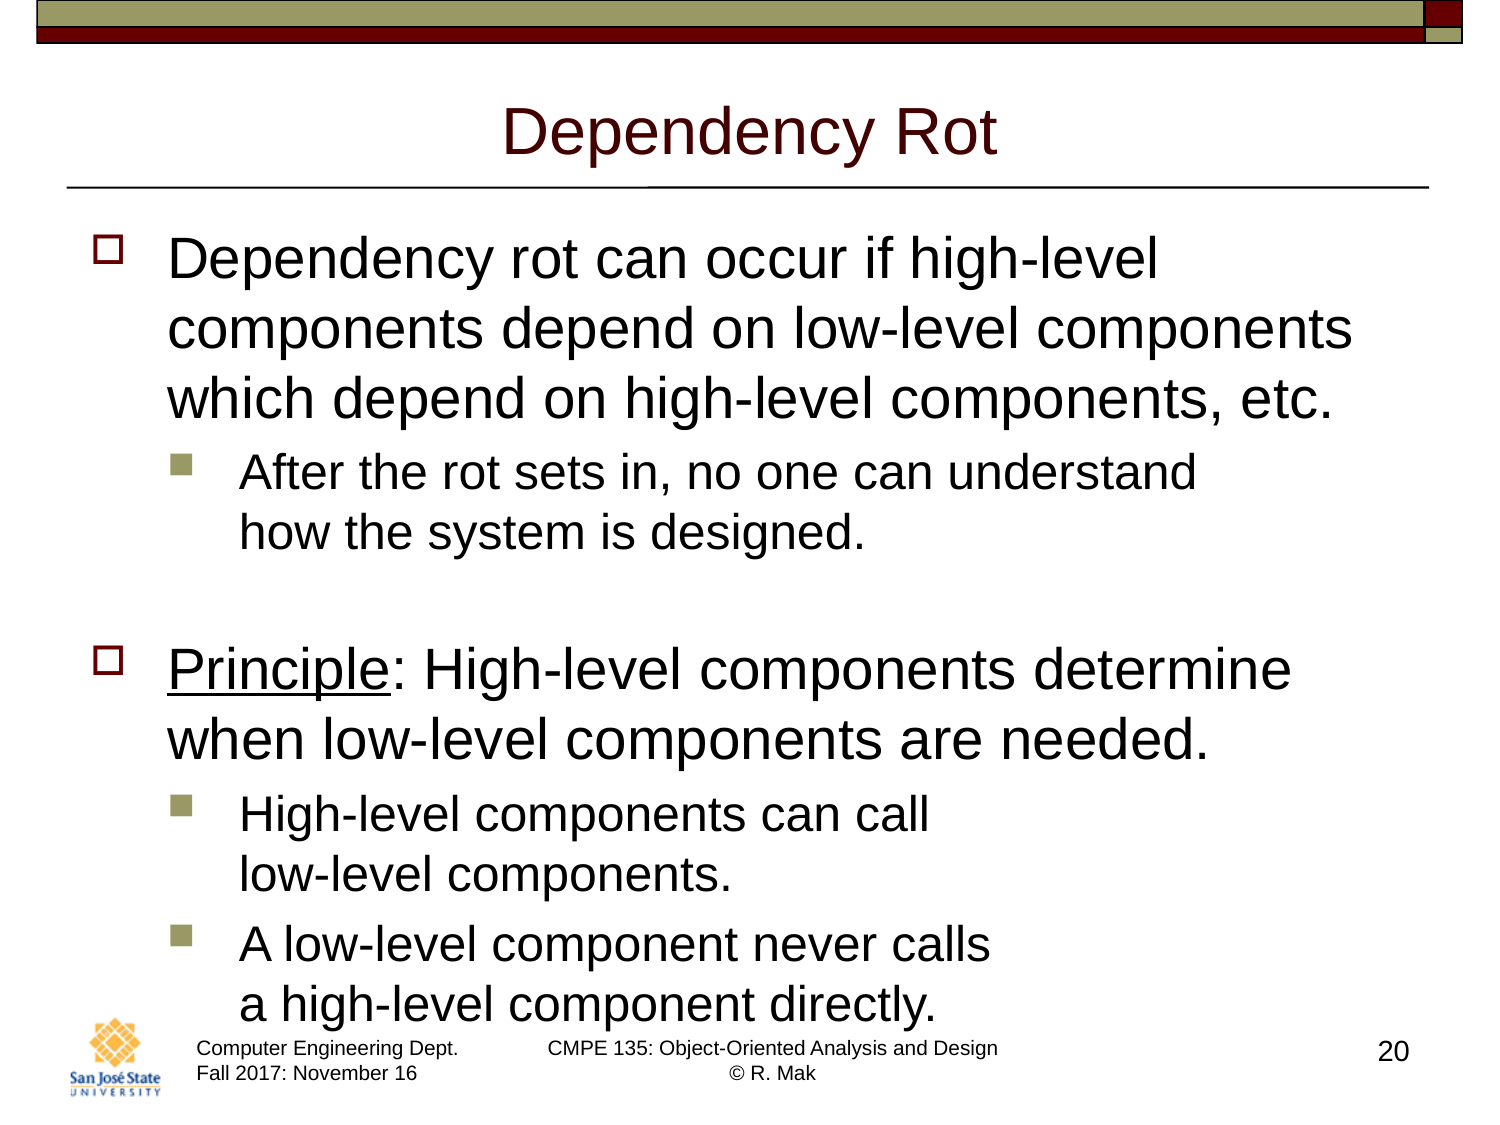

# Dependency Rot
Dependency rot can occur if high-level components depend on low-level components which depend on high-level components, etc.
After the rot sets in, no one can understand
how the system is designed.

Principle: High-level components determine when low-level components are needed.
High-level components can call
low-level components.
A low-level component never calls
a high-level component directly.
20